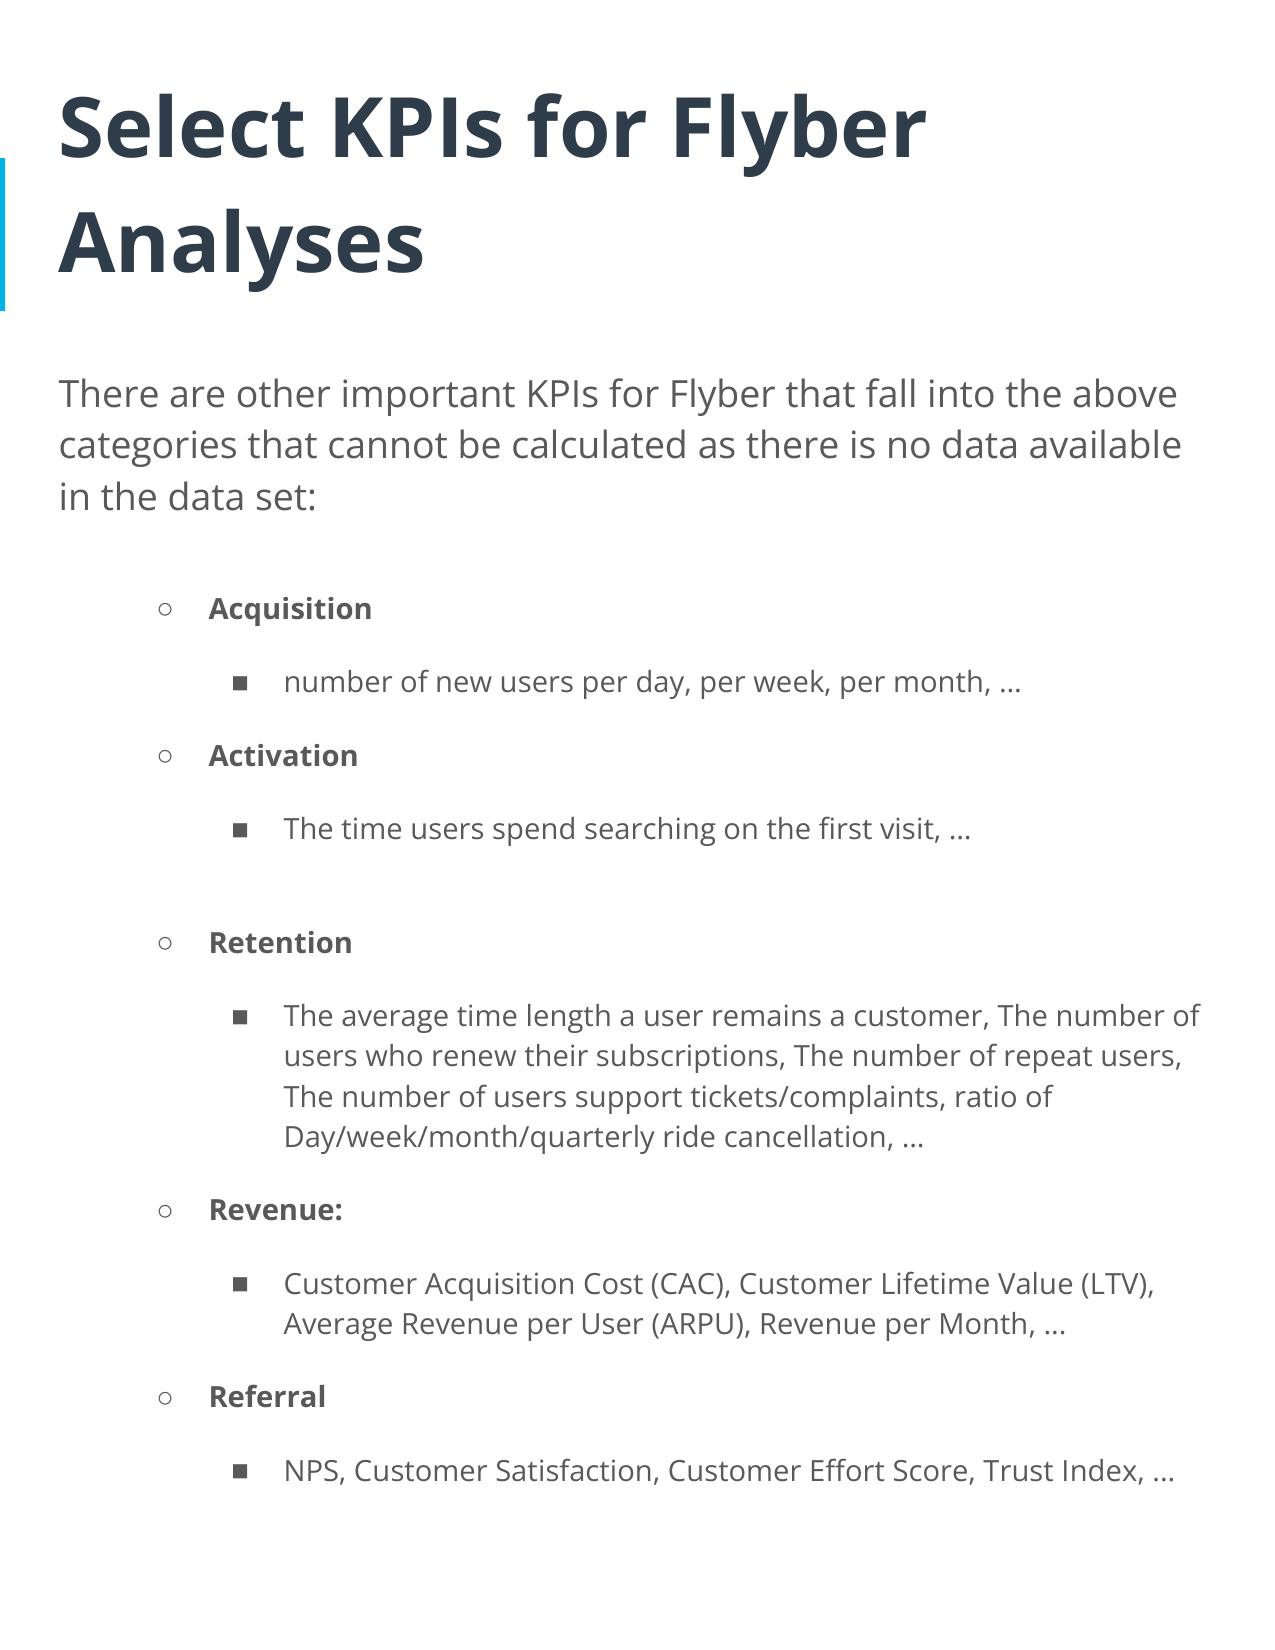

# Select KPIs for Flyber Analyses
There are other important KPIs for Flyber that fall into the above categories that cannot be calculated as there is no data available in the data set:
Acquisition
number of new users per day, per week, per month, …
Activation
The time users spend searching on the first visit, …
Retention
The average time length a user remains a customer, The number of users who renew their subscriptions, The number of repeat users, The number of users support tickets/complaints, ratio of Day/week/month/quarterly ride cancellation, …
Revenue:
Customer Acquisition Cost (CAC), Customer Lifetime Value (LTV), Average Revenue per User (ARPU), Revenue per Month, ...
Referral
NPS, Customer Satisfaction, Customer Effort Score, Trust Index, ...